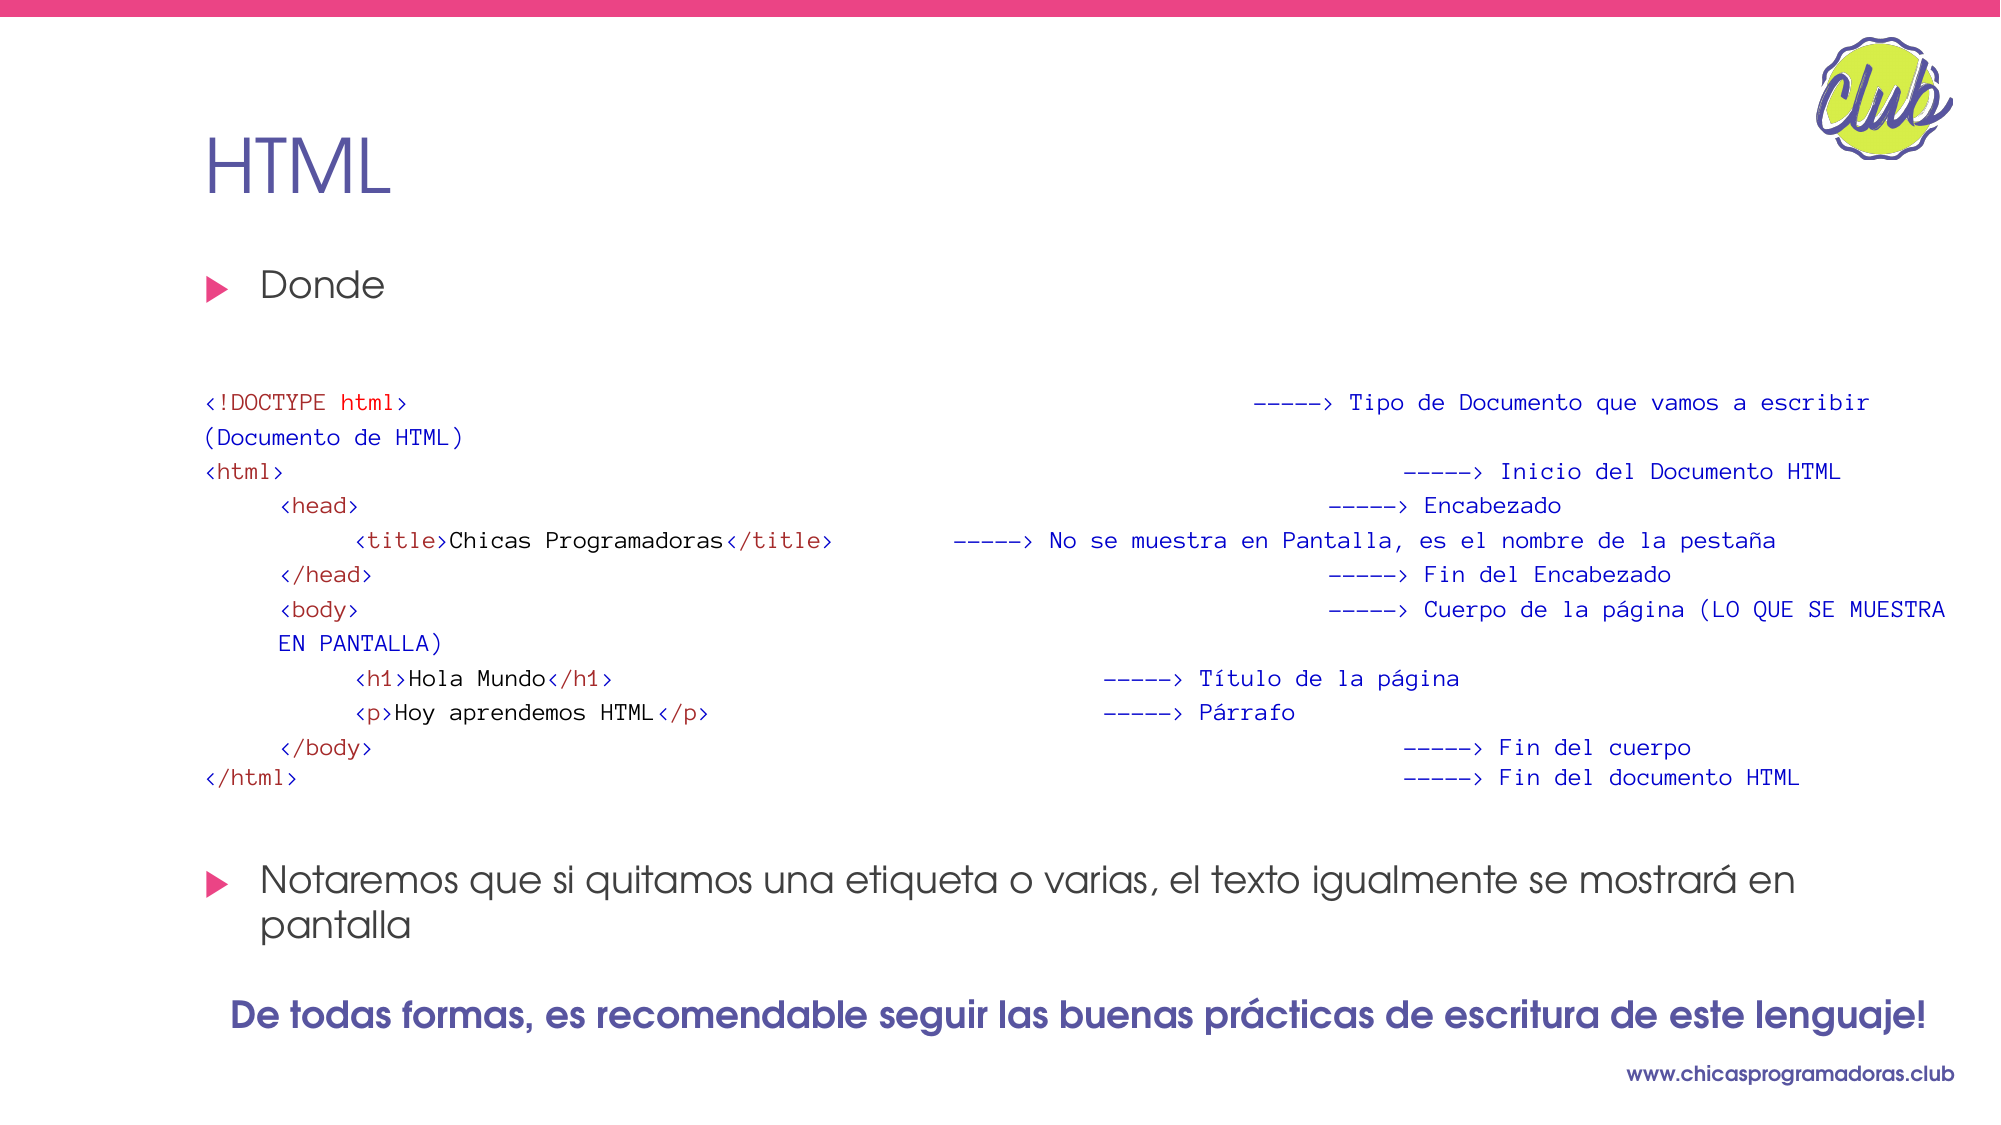

# HTML
Donde

<!DOCTYPE html>   						-----> Tipo de Documento que vamos a escribir (Documento de HTML)
<html>		 						-----> Inicio del Documento HTML
<head>	  						-----> Encabezado
<title>Chicas Programadoras</title>  	-----> No se muestra en Pantalla, es el nombre de la pestaña
</head>							-----> Fin del Encabezado
<body>							-----> Cuerpo de la página (LO QUE SE MUESTRA EN PANTALLA)
<h1>Hola Mundo</h1>				-----> Título de la página
<p>Hoy aprendemos HTML</p>			-----> Párrafo
</body>							-----> Fin del cuerpo
</html>								-----> Fin del documento HTML

Notaremos que si quitamos una etiqueta o varias, el texto igualmente se mostrará en pantalla

De todas formas, es recomendable seguir las buenas prácticas de escritura de este lenguaje!
www.chicasprogramadoras.club